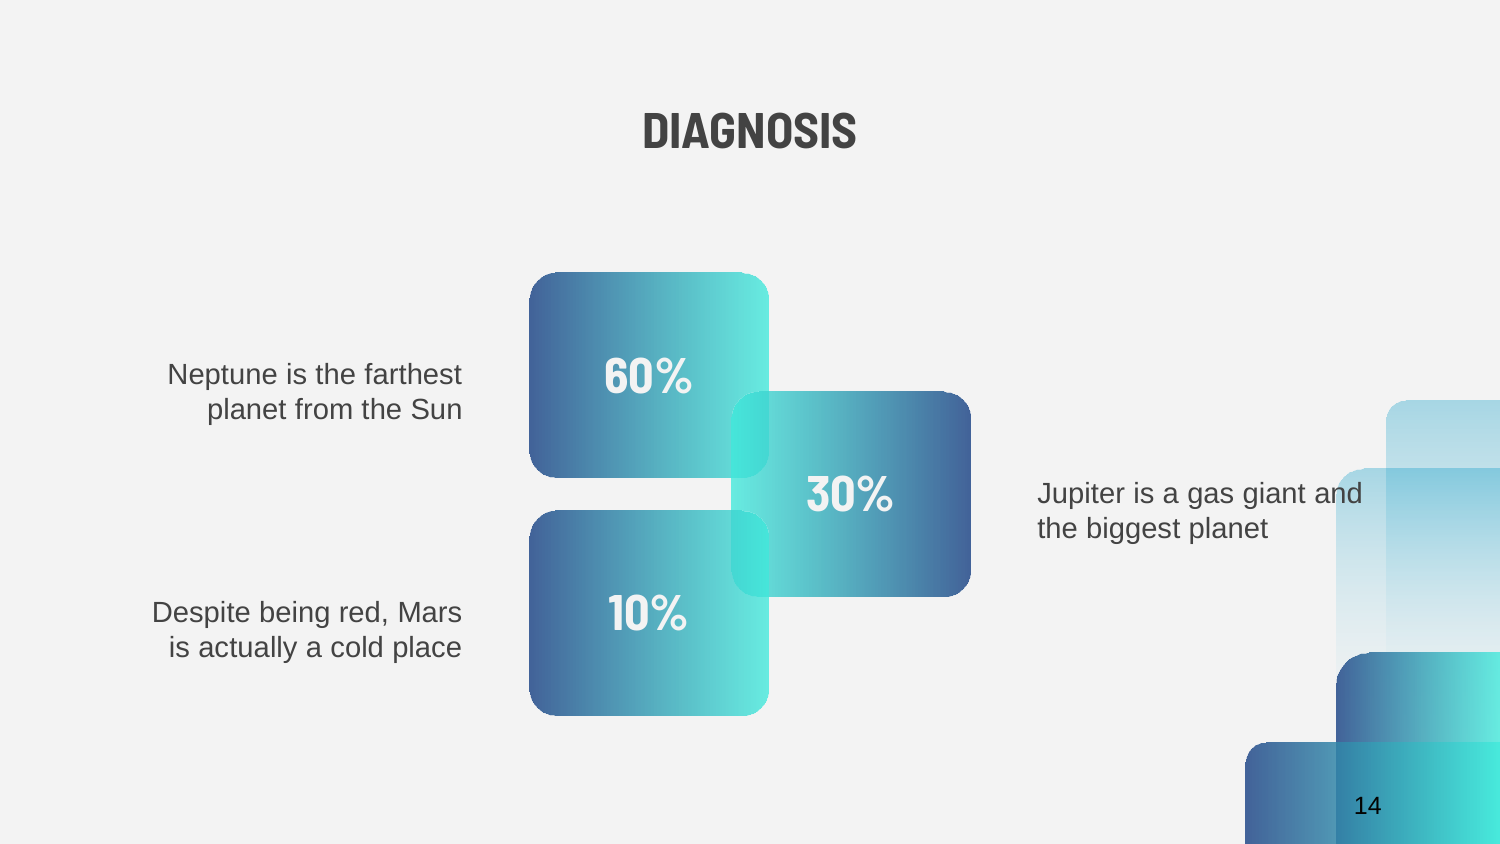

# DIAGNOSIS

Neptune is the farthest planet from the Sun
60%

Jupiter is a gas giant and the biggest planet
30%

Despite being red, Mars is actually a cold place
10%
14